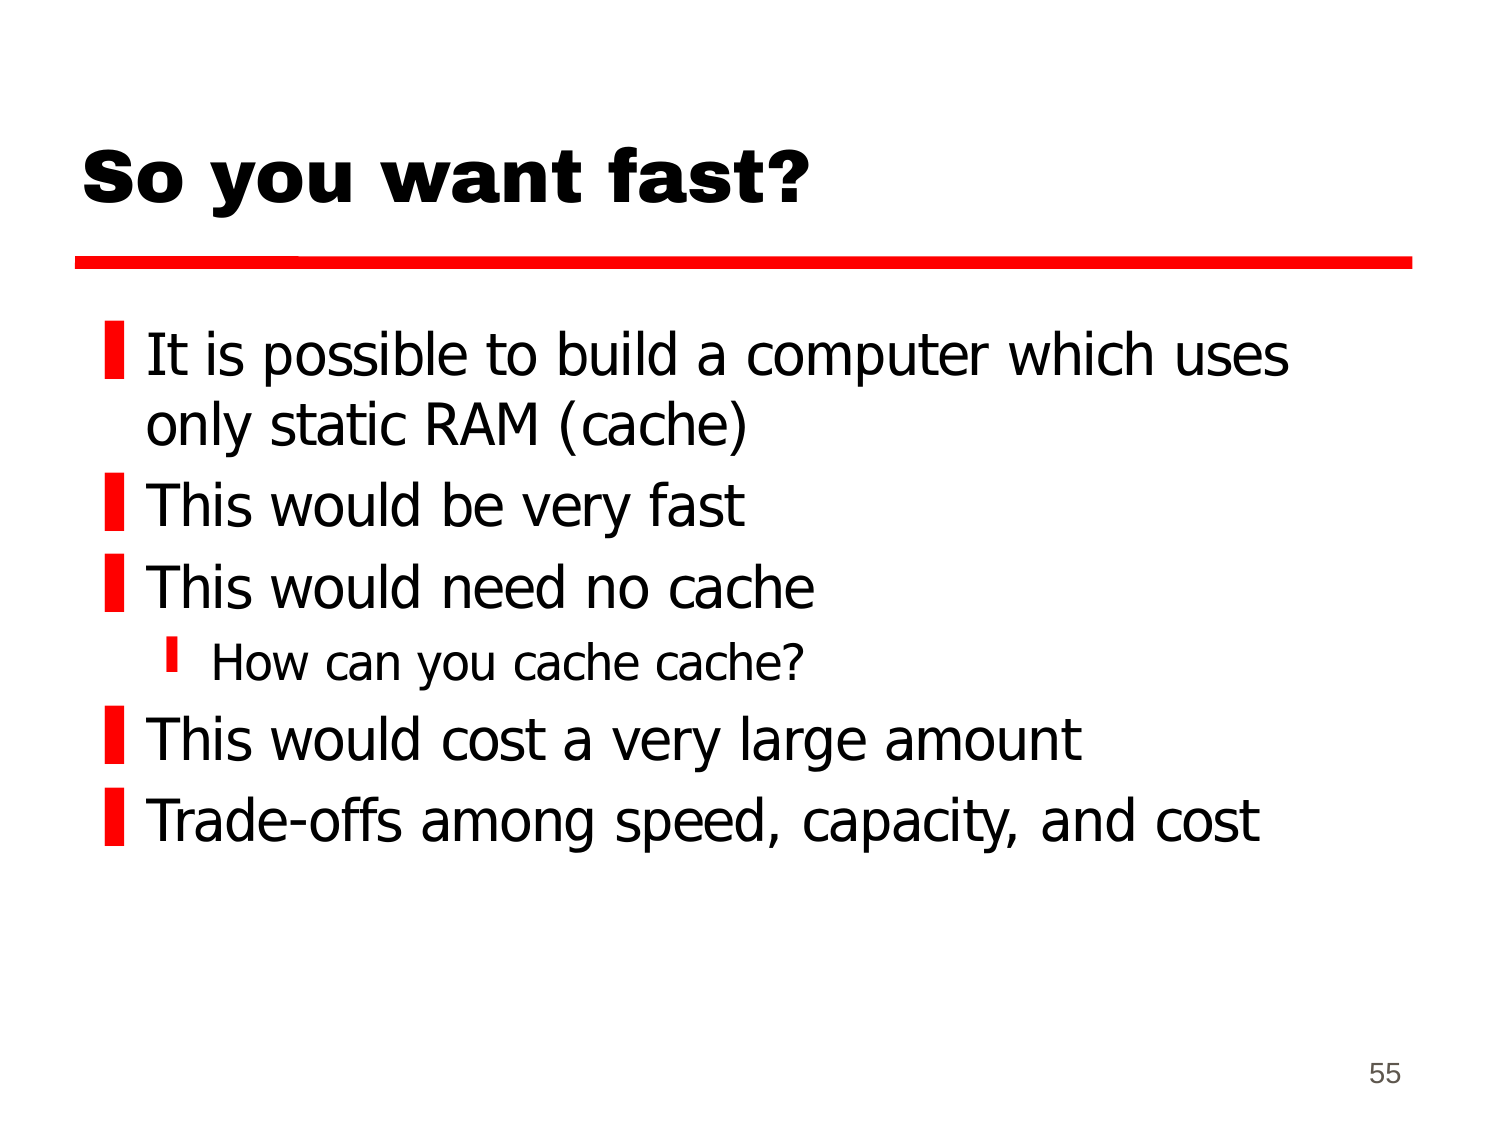

# So you want fast?
It is possible to build a computer which uses only static RAM (cache)
This would be very fast
This would need no cache
How can you cache cache?
This would cost a very large amount
Trade-offs among speed, capacity, and cost

55